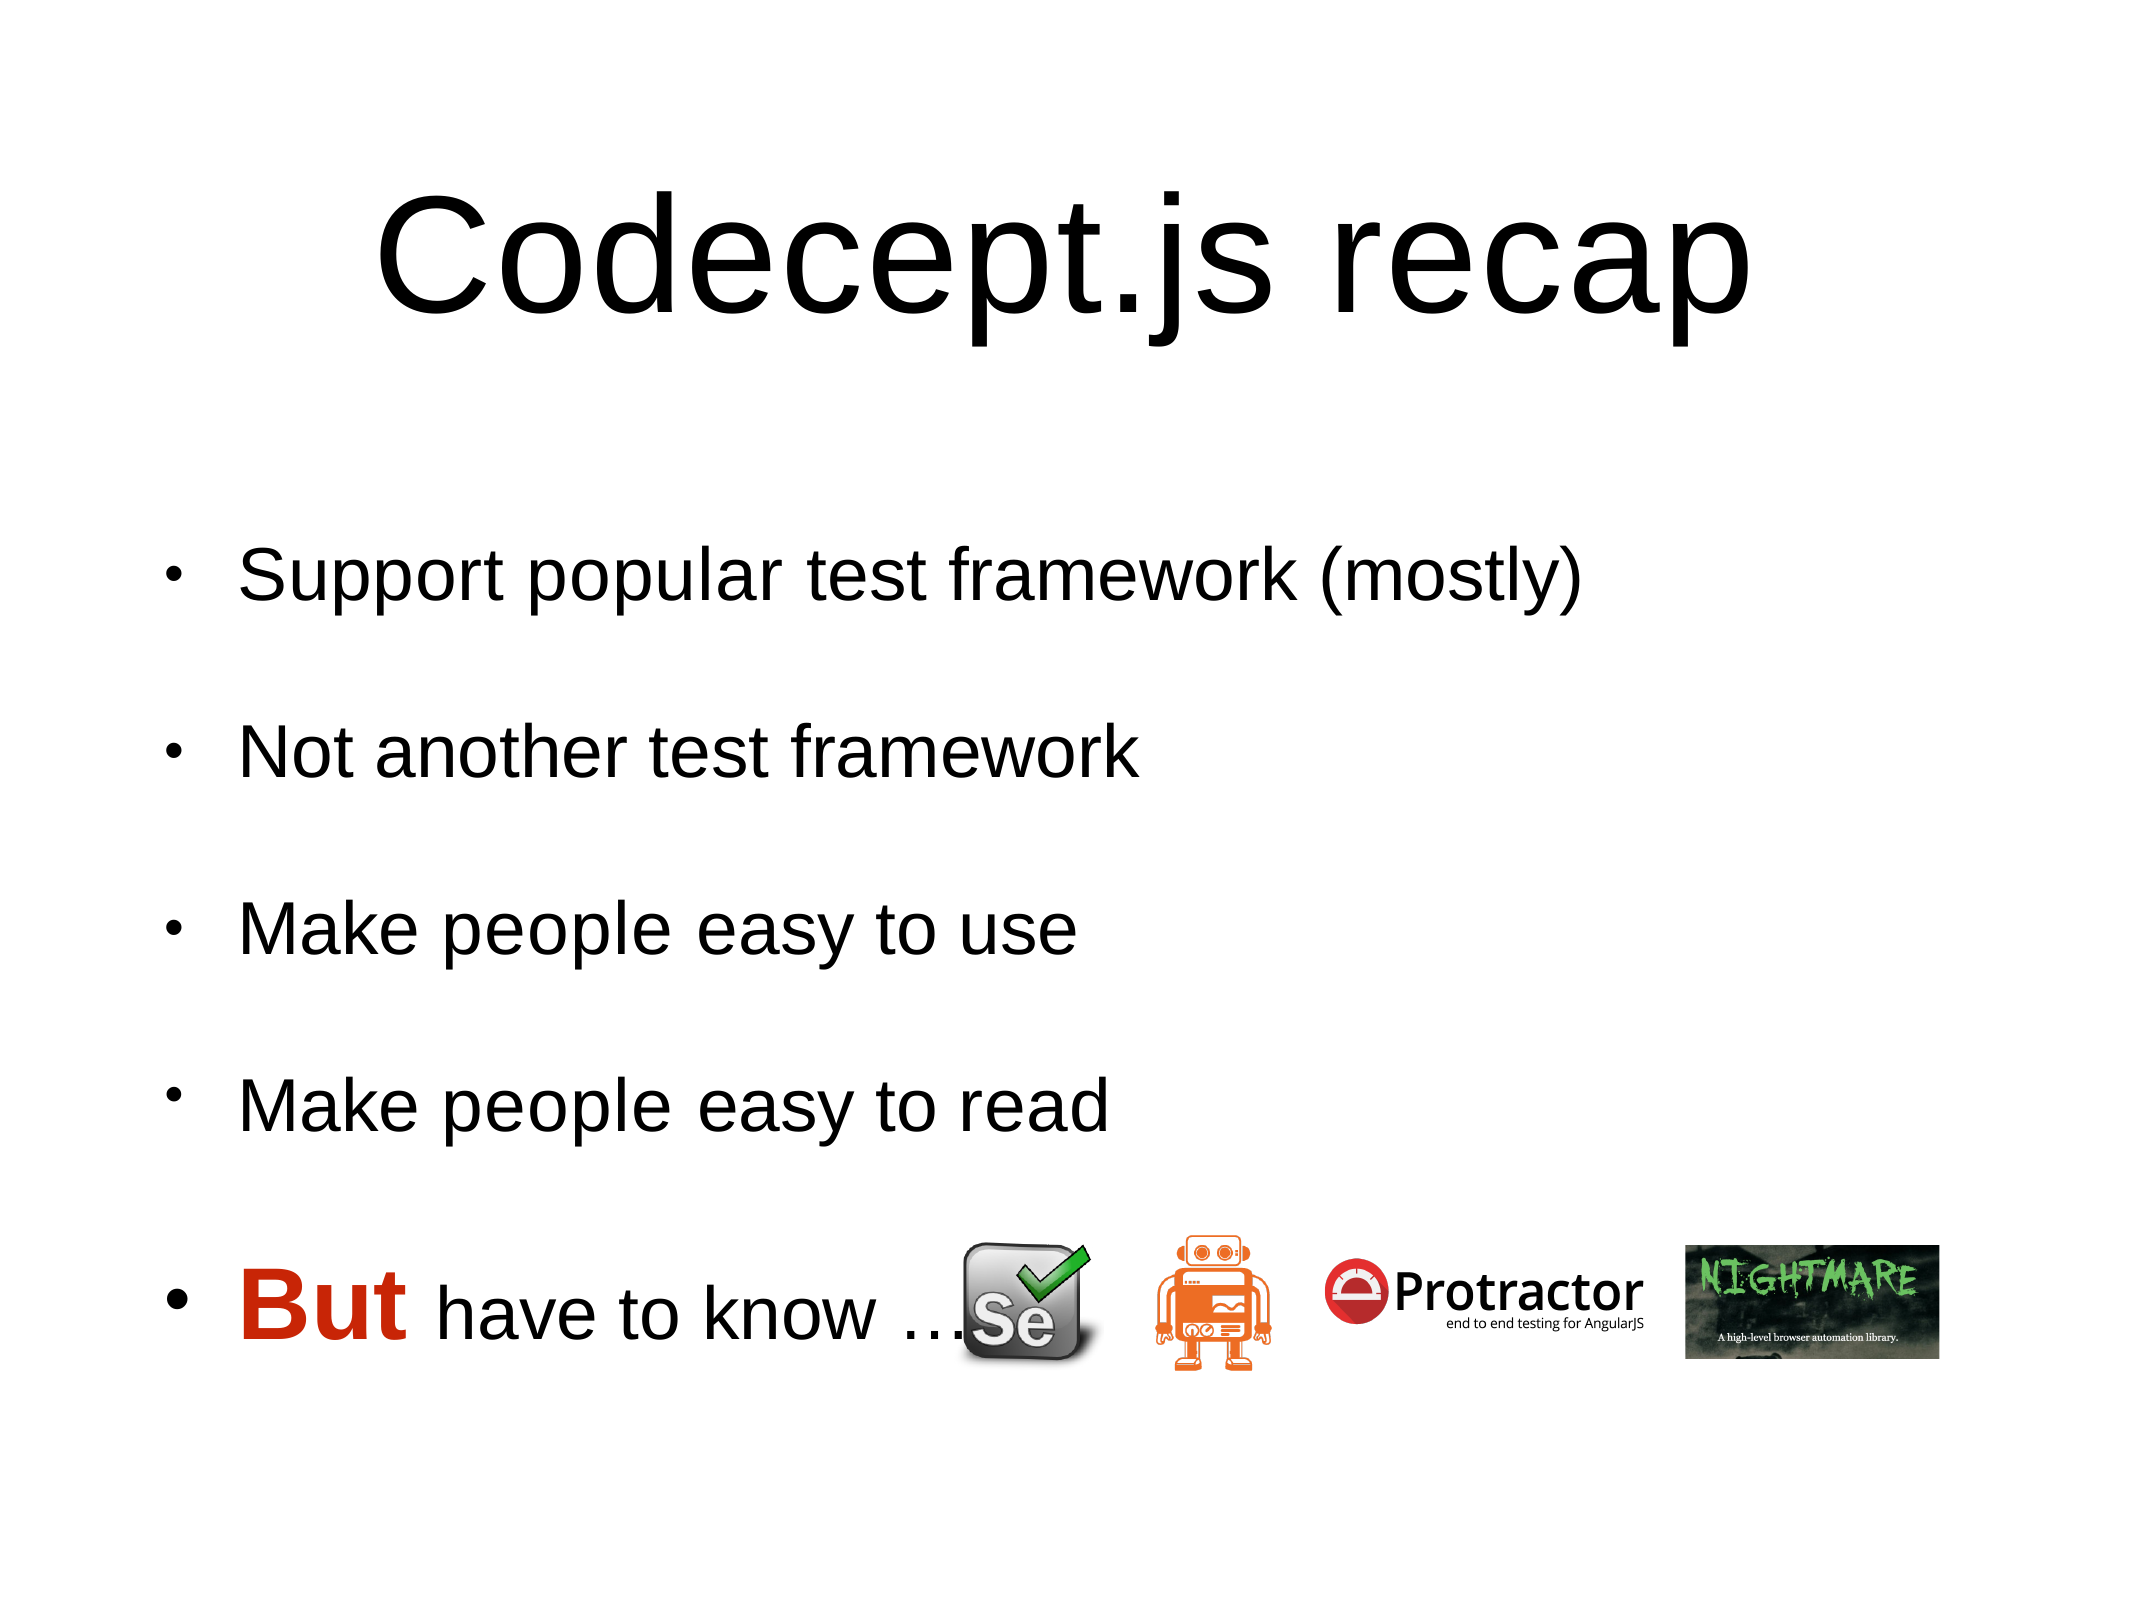

# Codecept.js recap
Support popular test framework (mostly)
•
Not another test framework
•
Make people easy to use
•
Make people easy to read

But have to know …